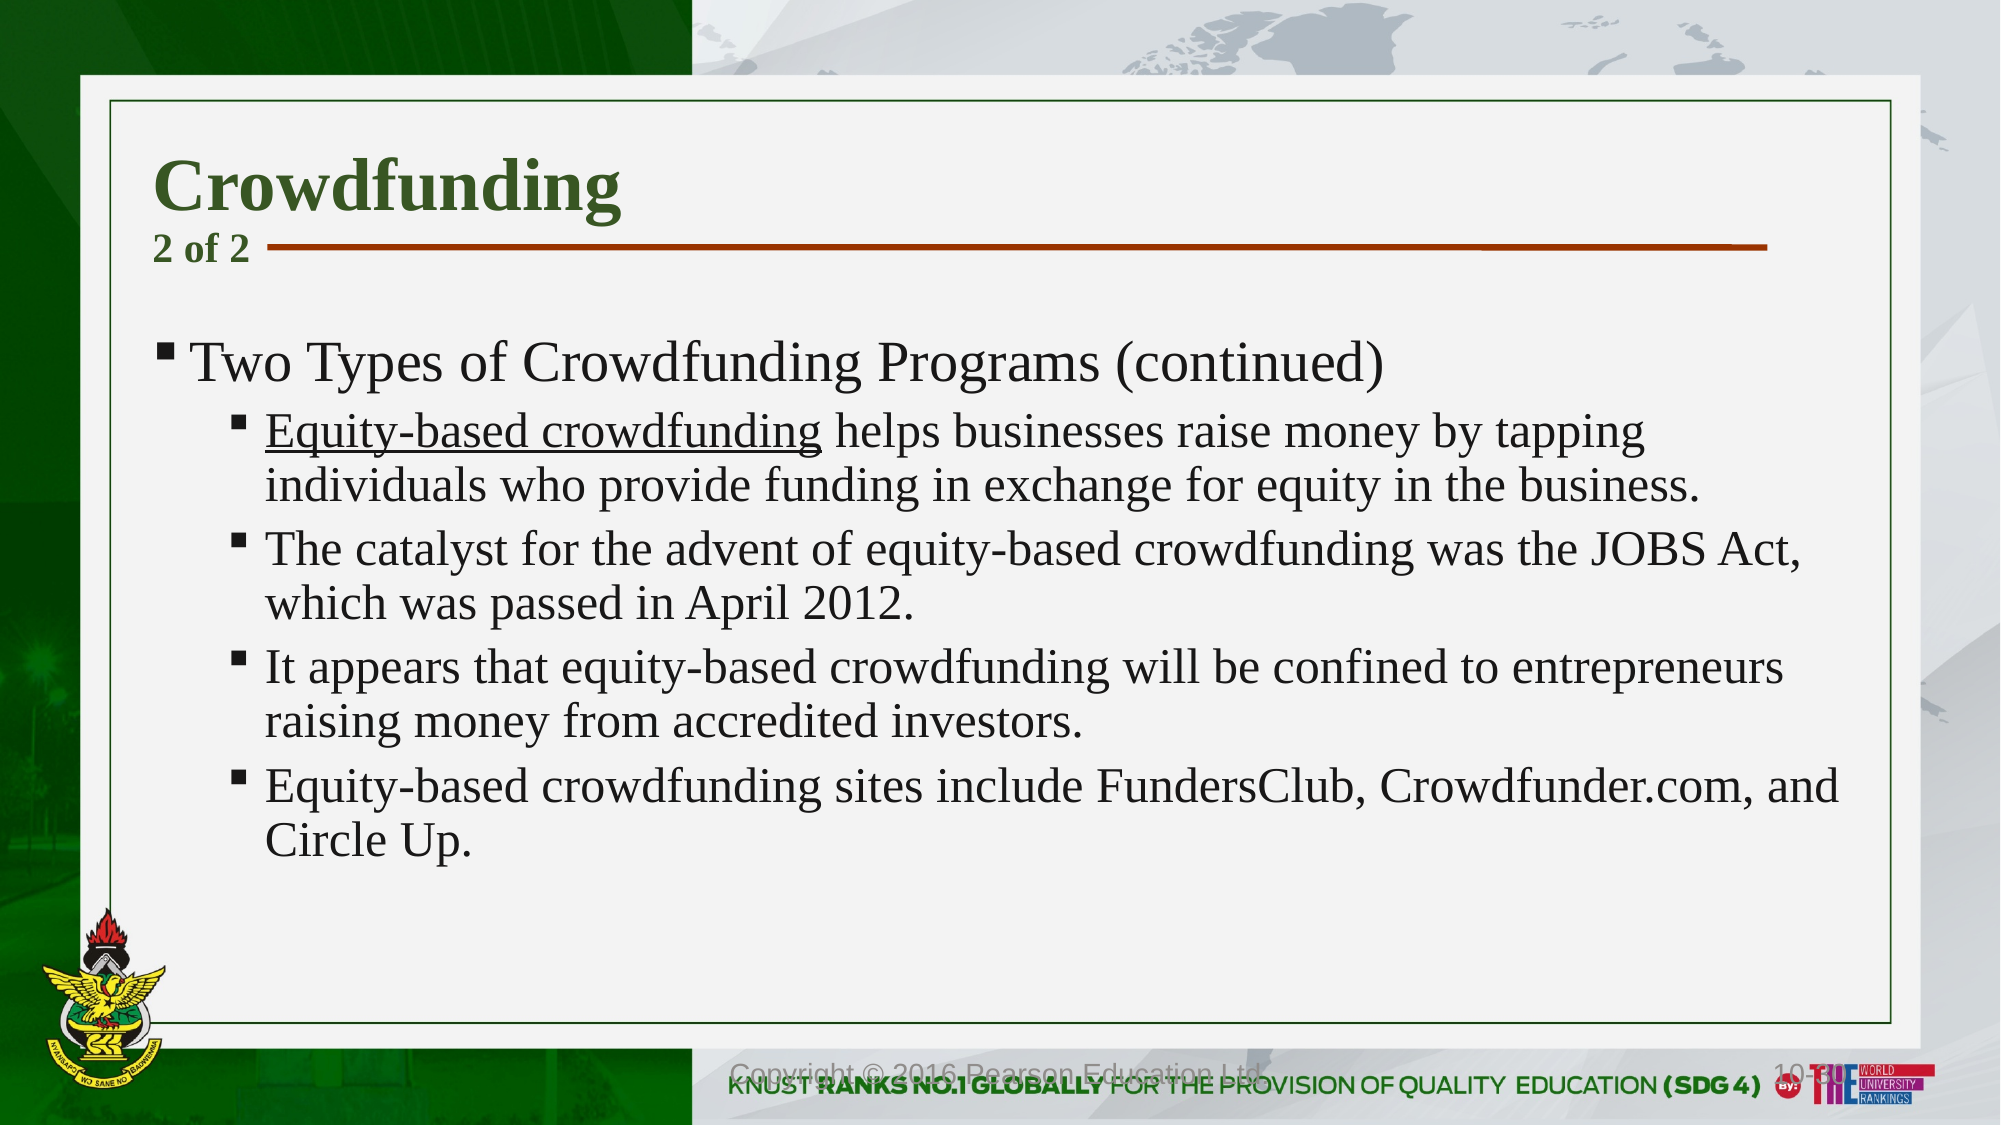

# Crowdfunding 2 of 2

Two Types of Crowdfunding Programs (continued)
Equity-based crowdfunding helps businesses raise money by tapping individuals who provide funding in exchange for equity in the business.
The catalyst for the advent of equity-based crowdfunding was the JOBS Act, which was passed in April 2012.
It appears that equity-based crowdfunding will be confined to entrepreneurs raising money from accredited investors.
Equity-based crowdfunding sites include FundersClub, Crowdfunder.com, and Circle Up.
Copyright © 2016 Pearson Education Ltd.
10-30